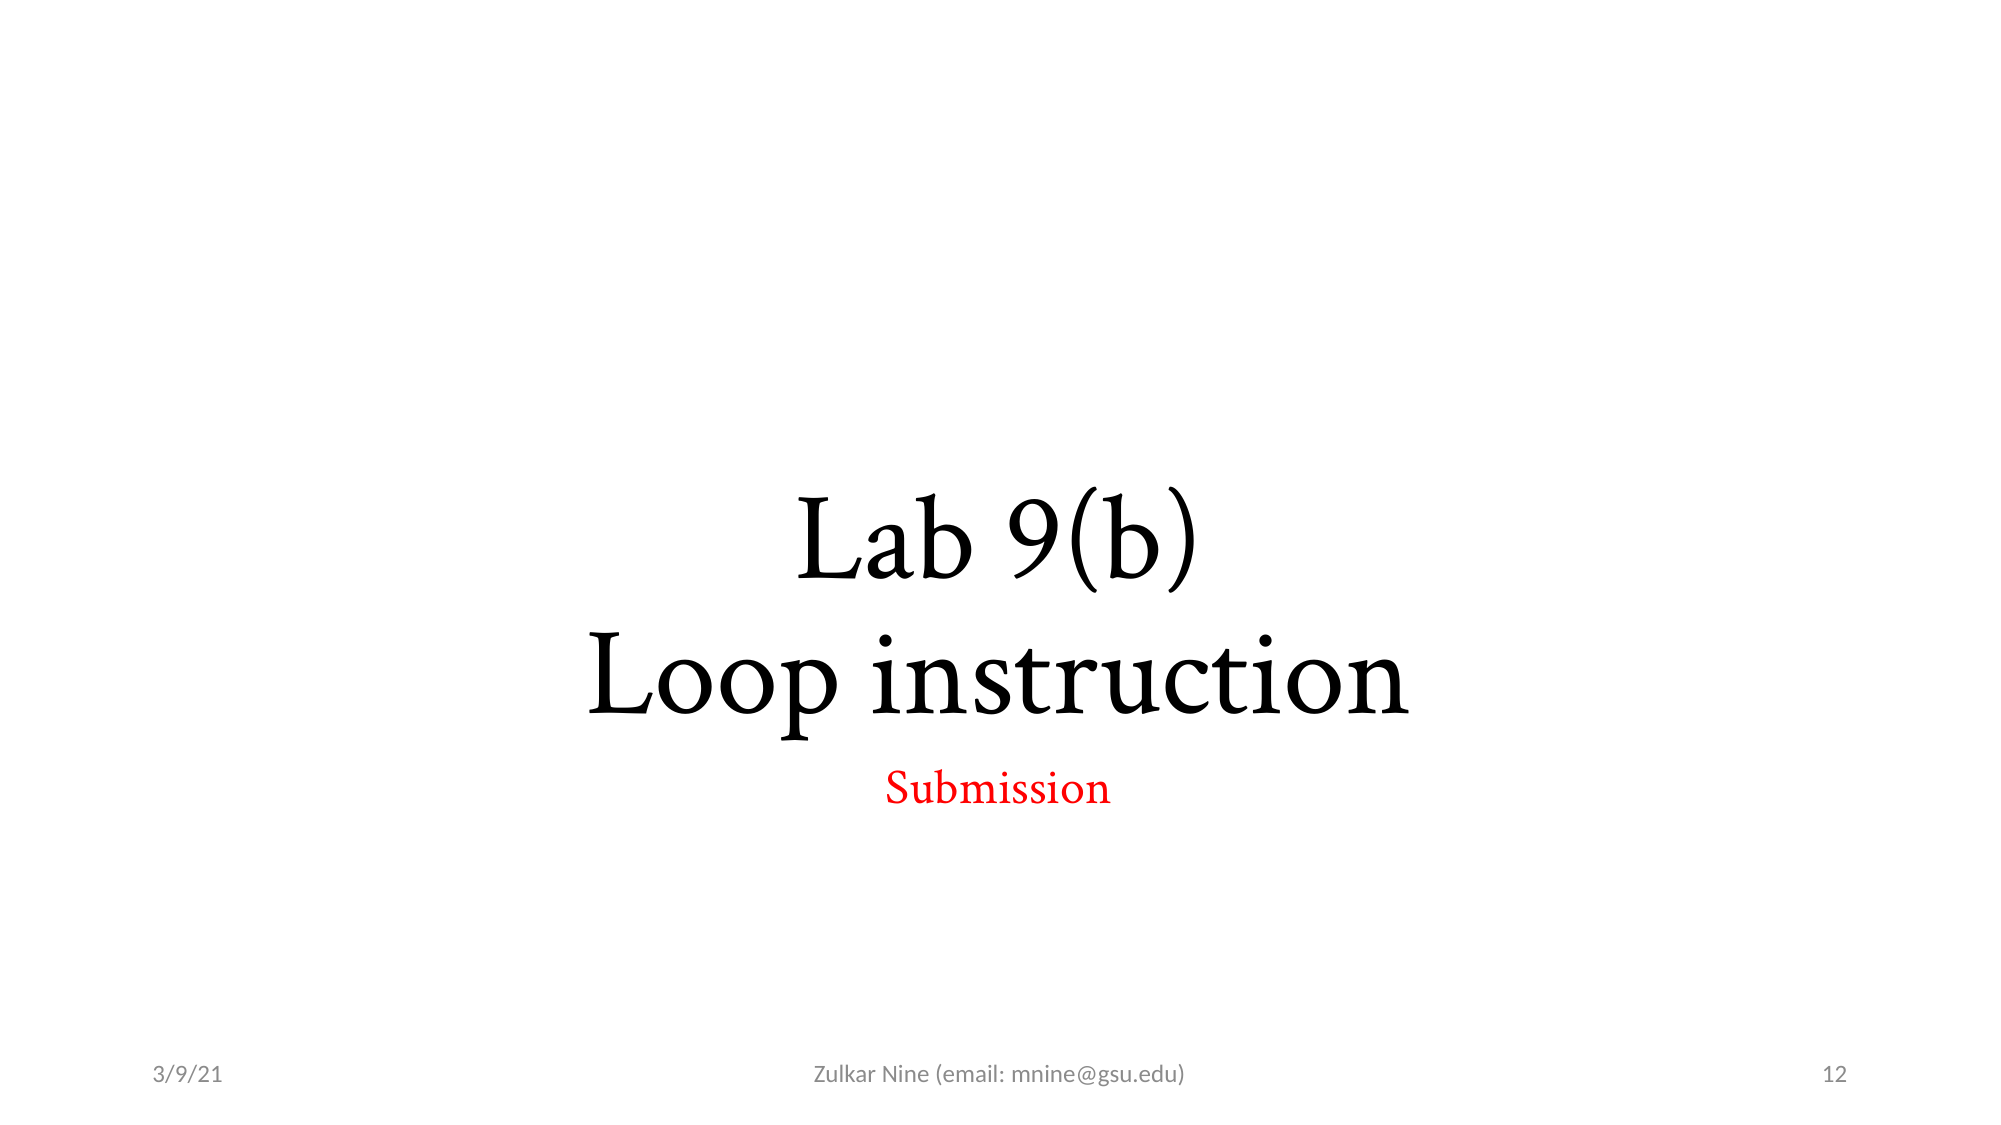

# Lab 9(b) Loop instruction
Submission
3/9/21
Zulkar Nine (email: mnine@gsu.edu)
12